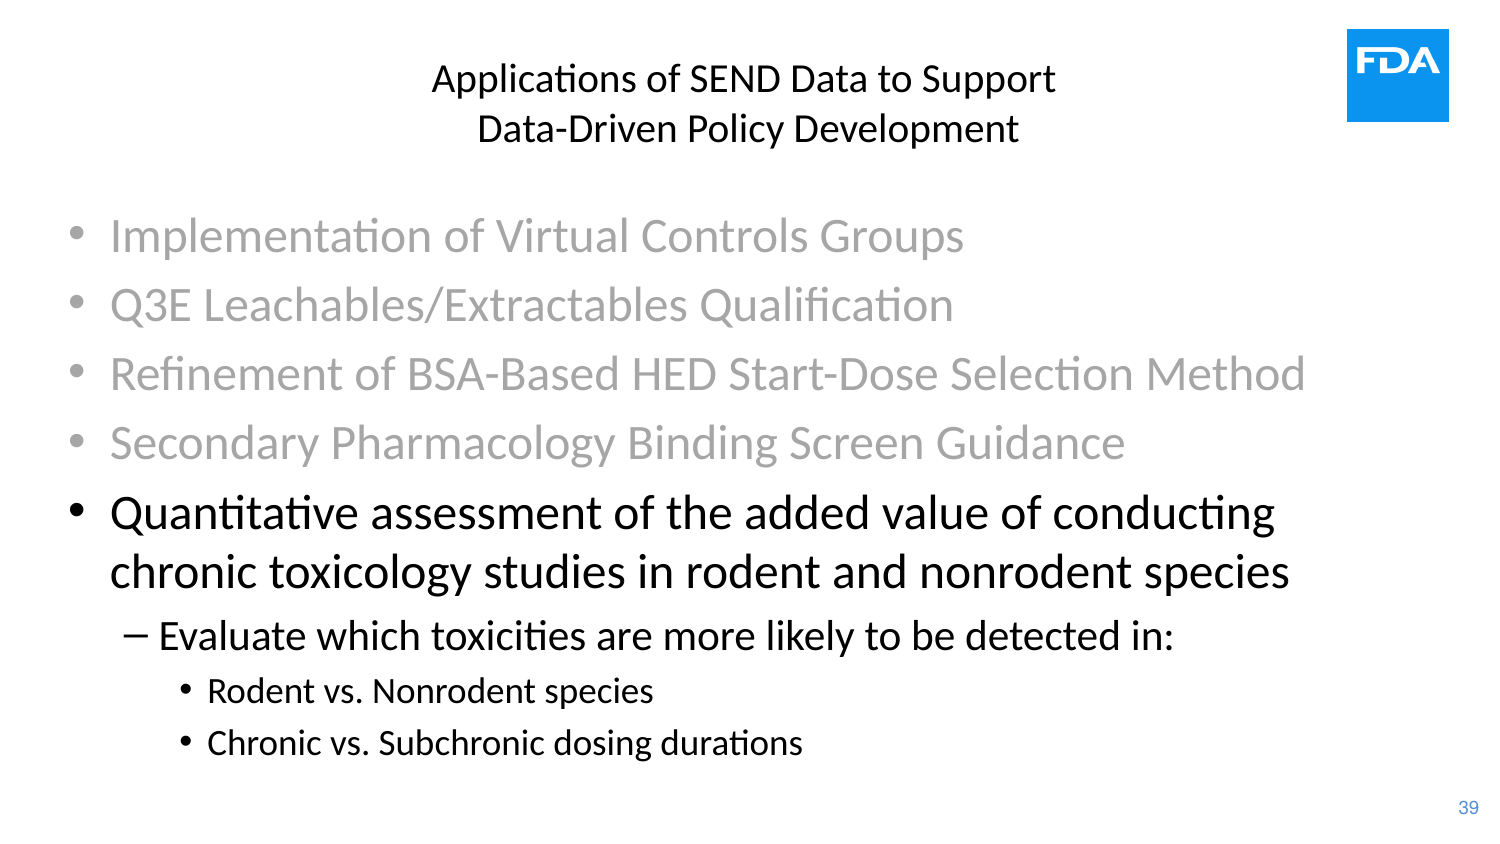

# Applications of SEND Data to Support Data-Driven Policy Development
Implementation of Virtual Controls Groups
Q3E Leachables/Extractables Qualification
Refinement of BSA-Based HED Start-Dose Selection Method
Secondary Pharmacology Binding Screen Guidance
Quantitative assessment of the added value of conducting chronic toxicology studies in rodent and nonrodent species
Evaluate which toxicities are more likely to be detected in:
Rodent vs. Nonrodent species
Chronic vs. Subchronic dosing durations